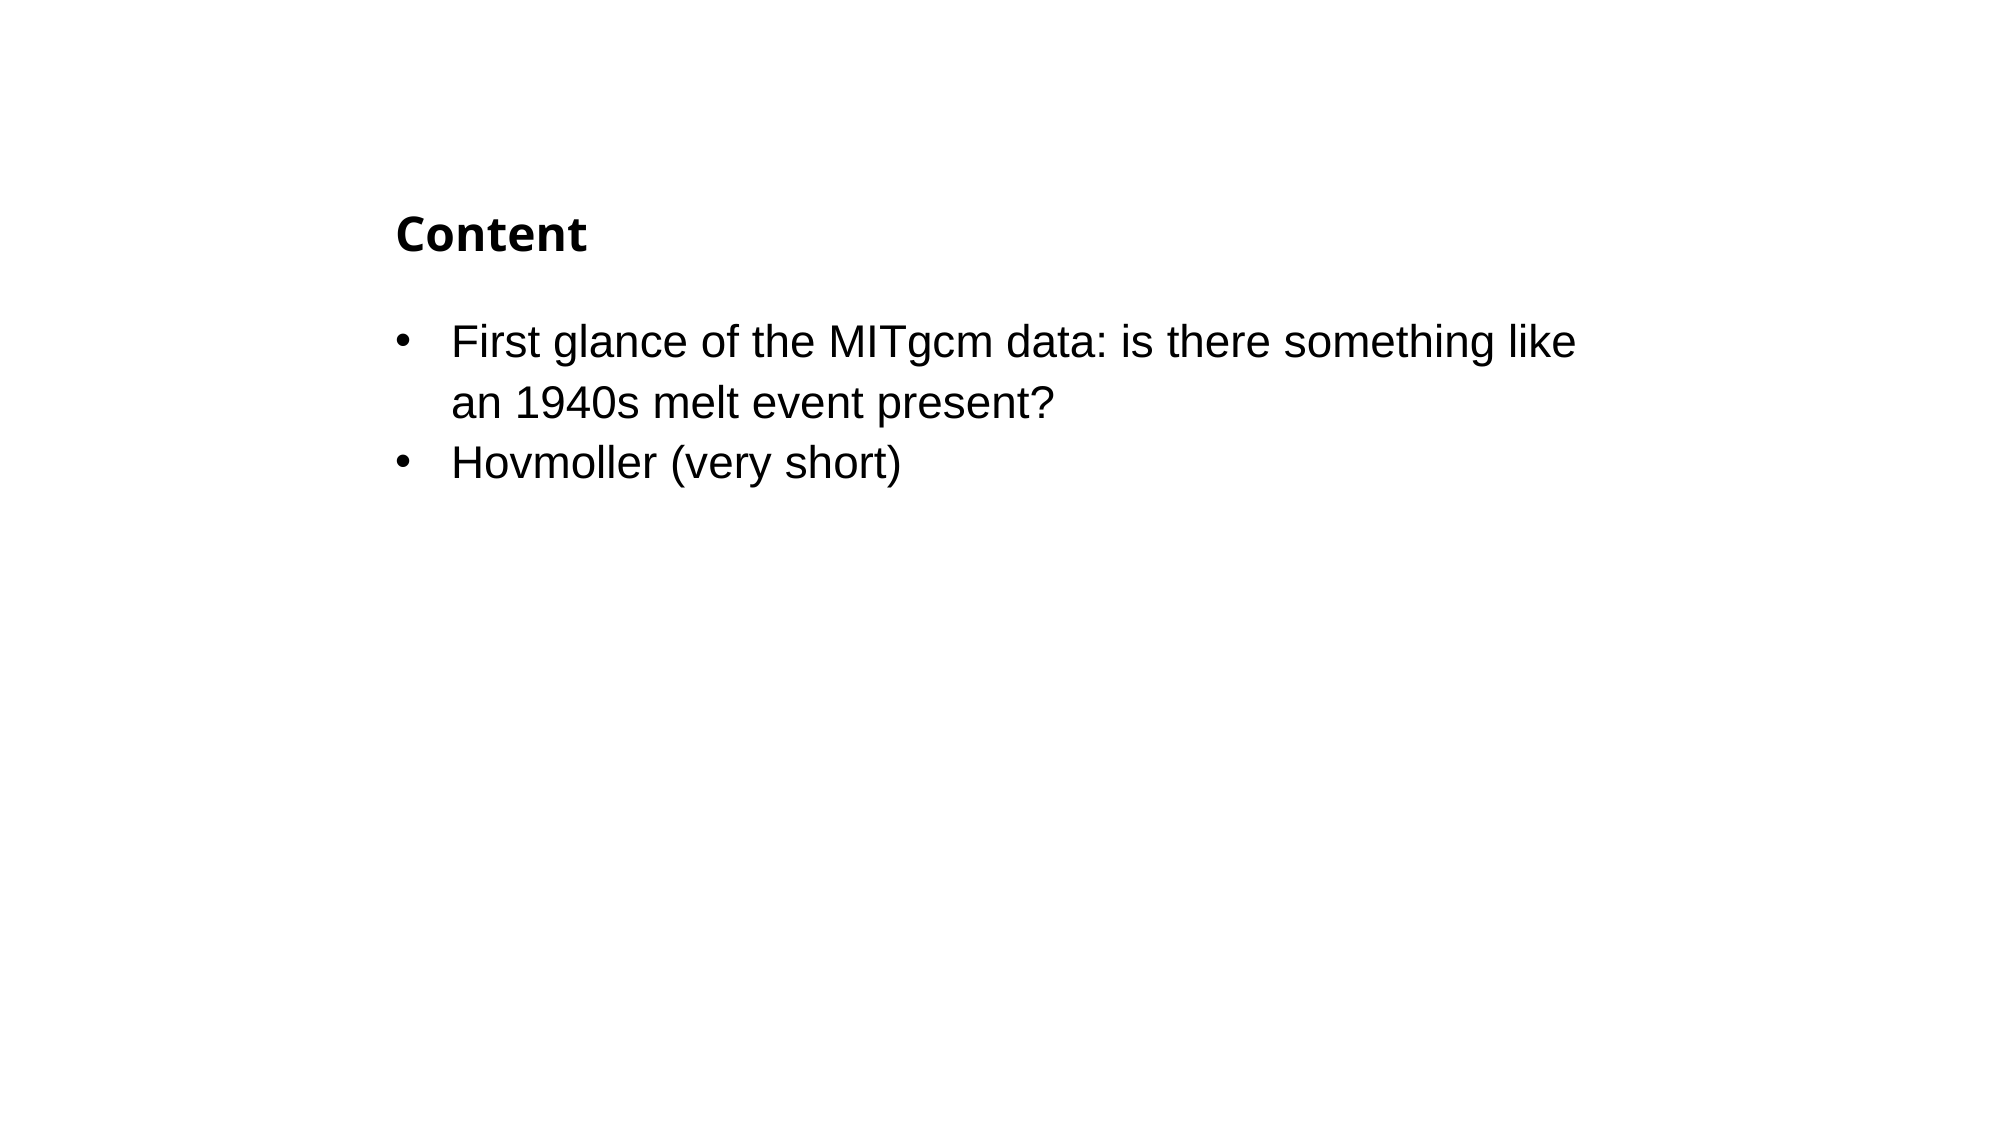

# Content
First glance of the MITgcm data: is there something like an 1940s melt event present?
Hovmoller (very short)